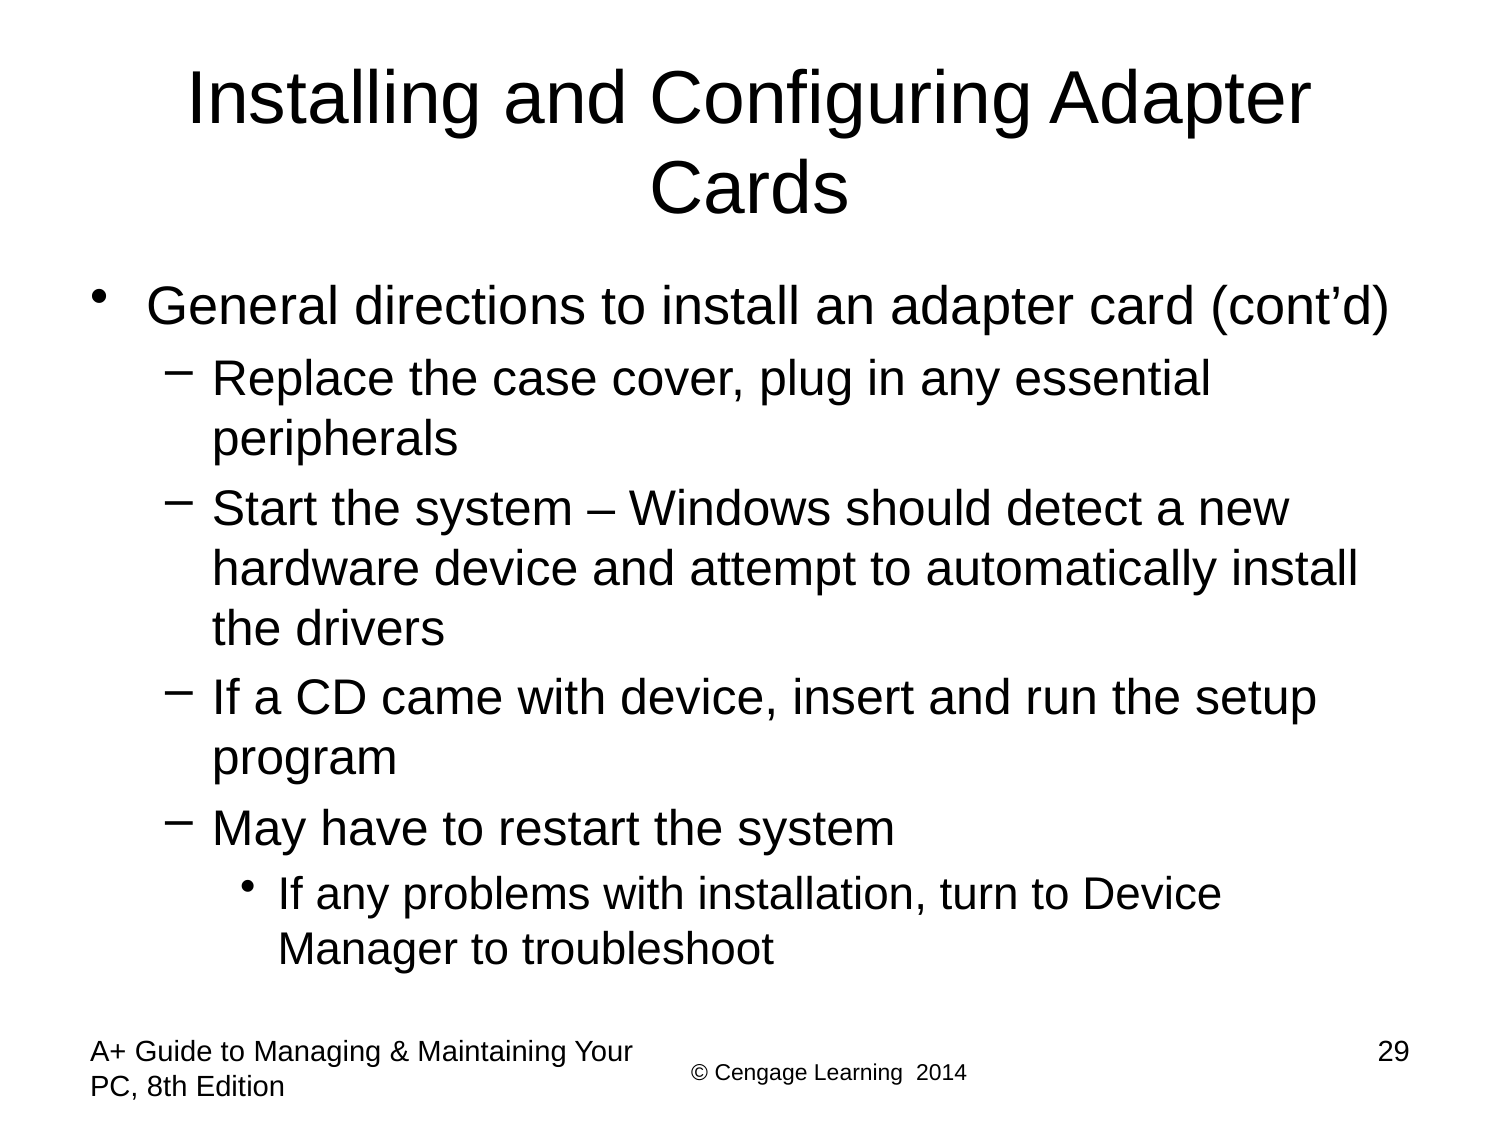

# Installing and Configuring Adapter Cards
General directions to install an adapter card (cont’d)
Replace the case cover, plug in any essential peripherals
Start the system – Windows should detect a new hardware device and attempt to automatically install the drivers
If a CD came with device, insert and run the setup program
May have to restart the system
If any problems with installation, turn to Device Manager to troubleshoot
A+ Guide to Managing & Maintaining Your PC, 8th Edition
29